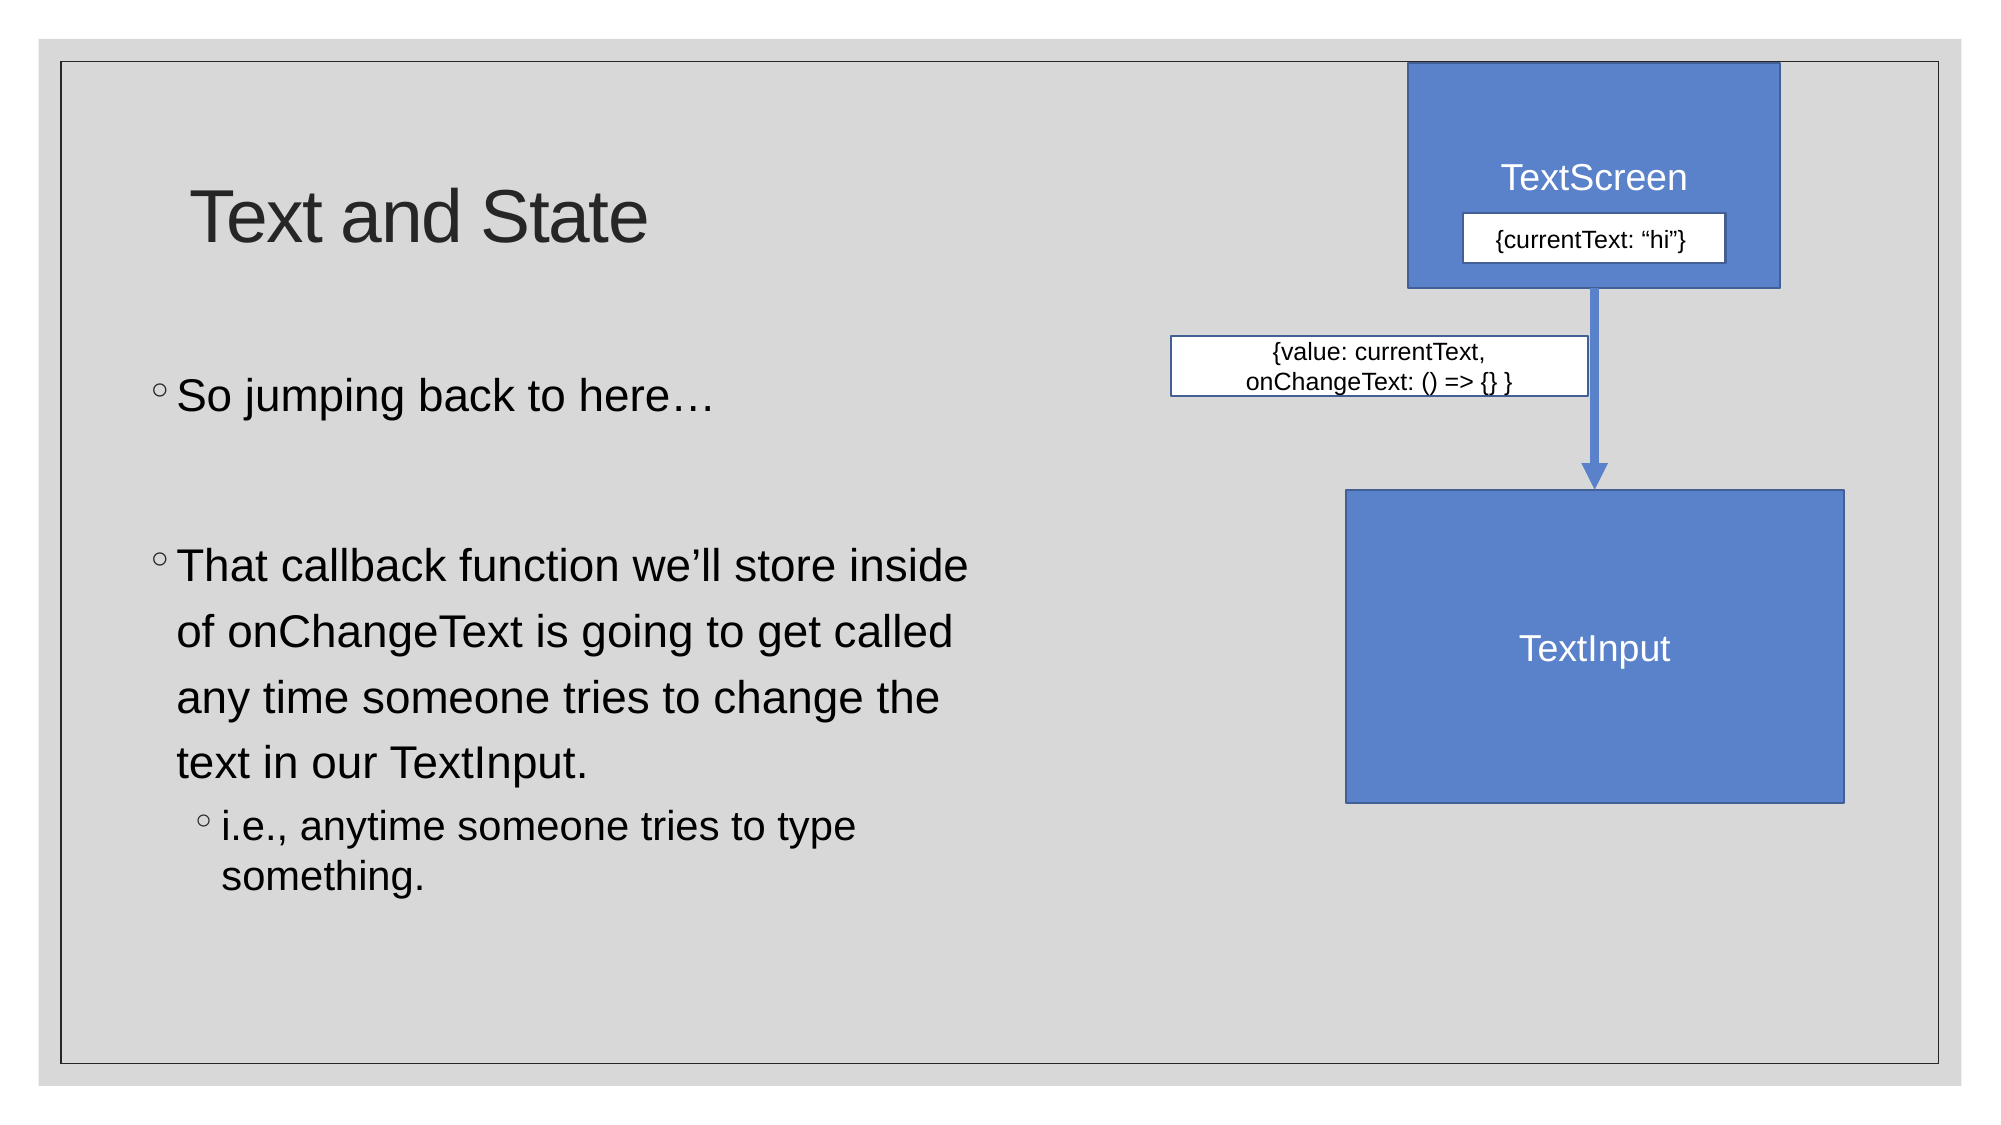

TextScreen
# Text and State
{currentText: “hi”}
{value: currentText,
onChangeText: () => {} }
So jumping back to here…

That callback function we’ll store inside of onChangeText is going to get called any time someone tries to change the text in our TextInput.
i.e., anytime someone tries to type something.
TextInput